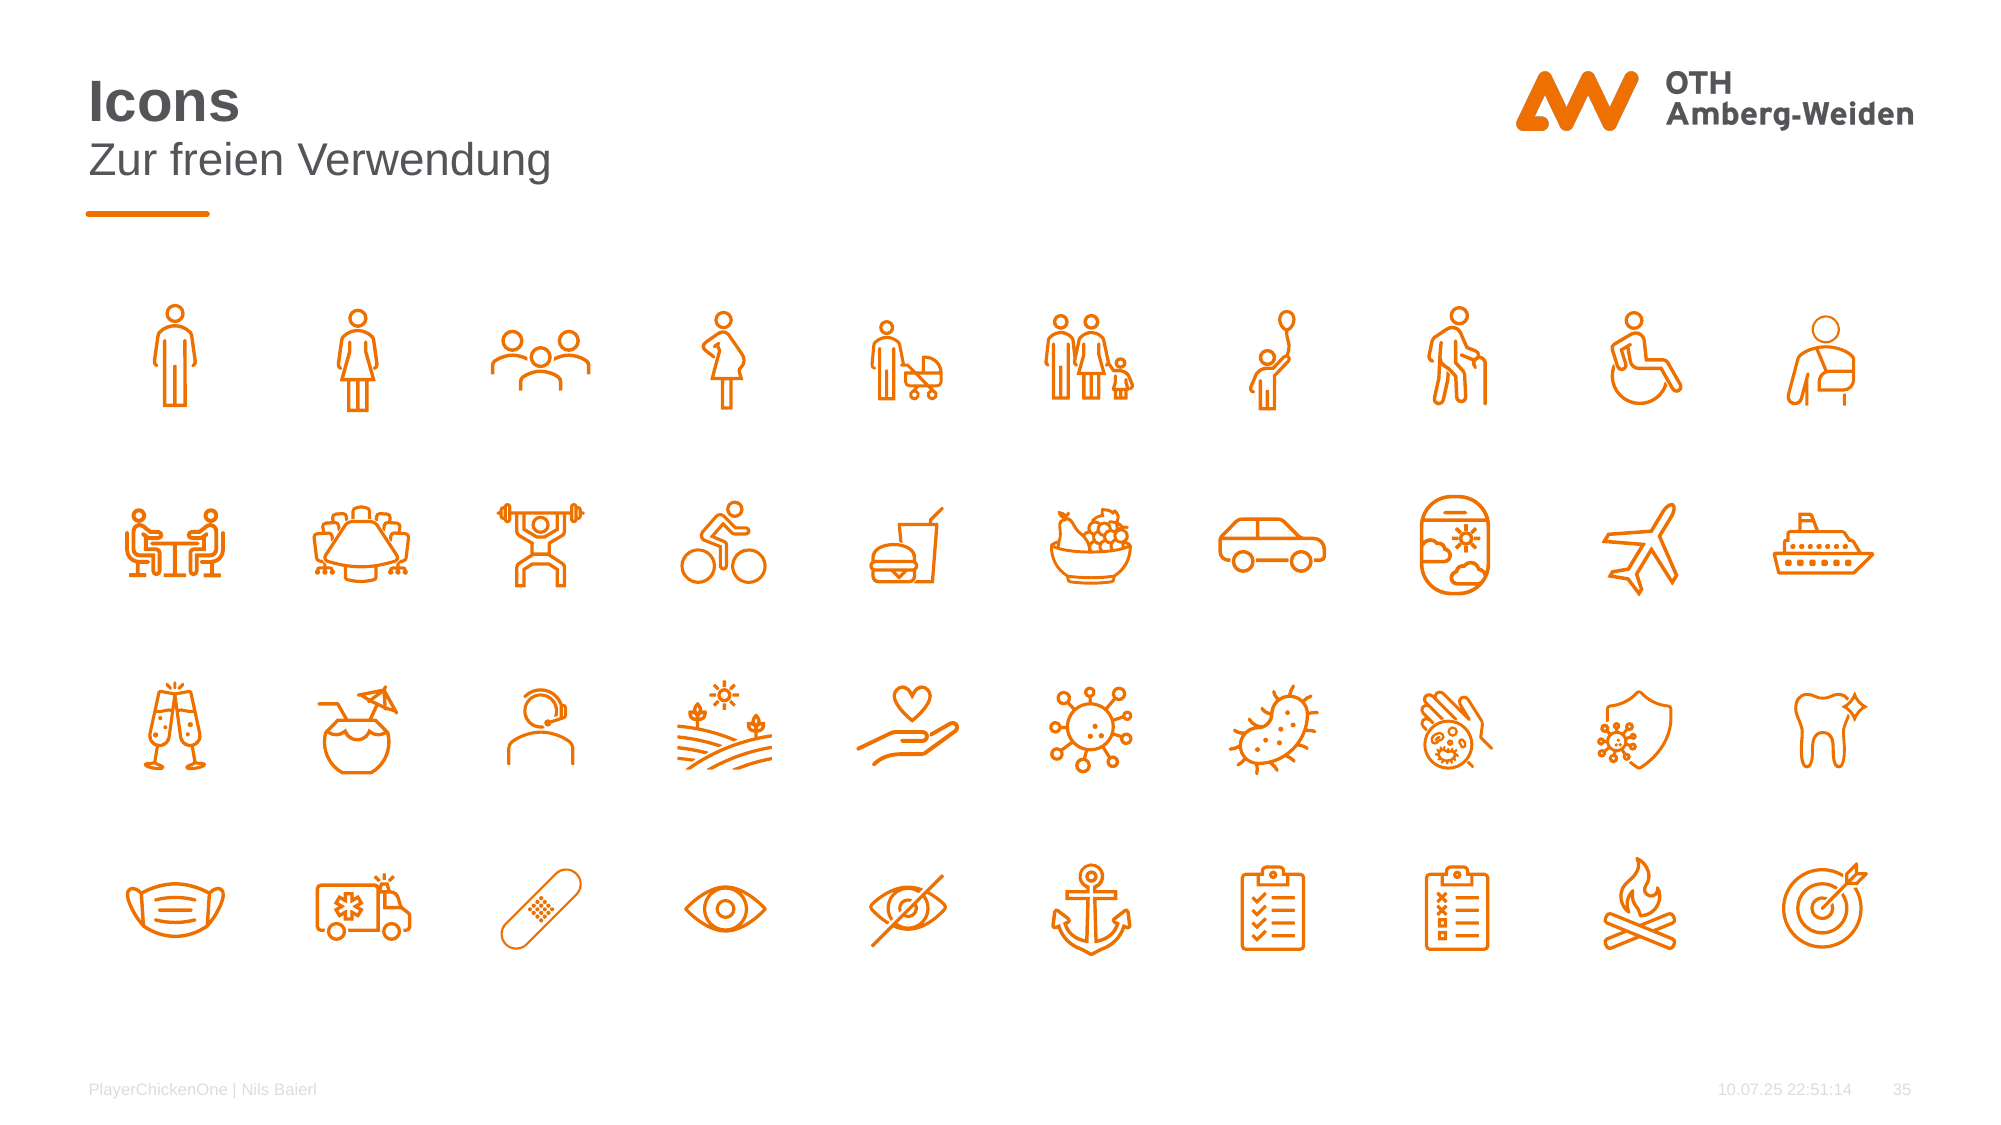

# Icons
Zur freien Verwendung

PlayerChickenOne | Nils Baierl
10.07.25 22:51:14
35